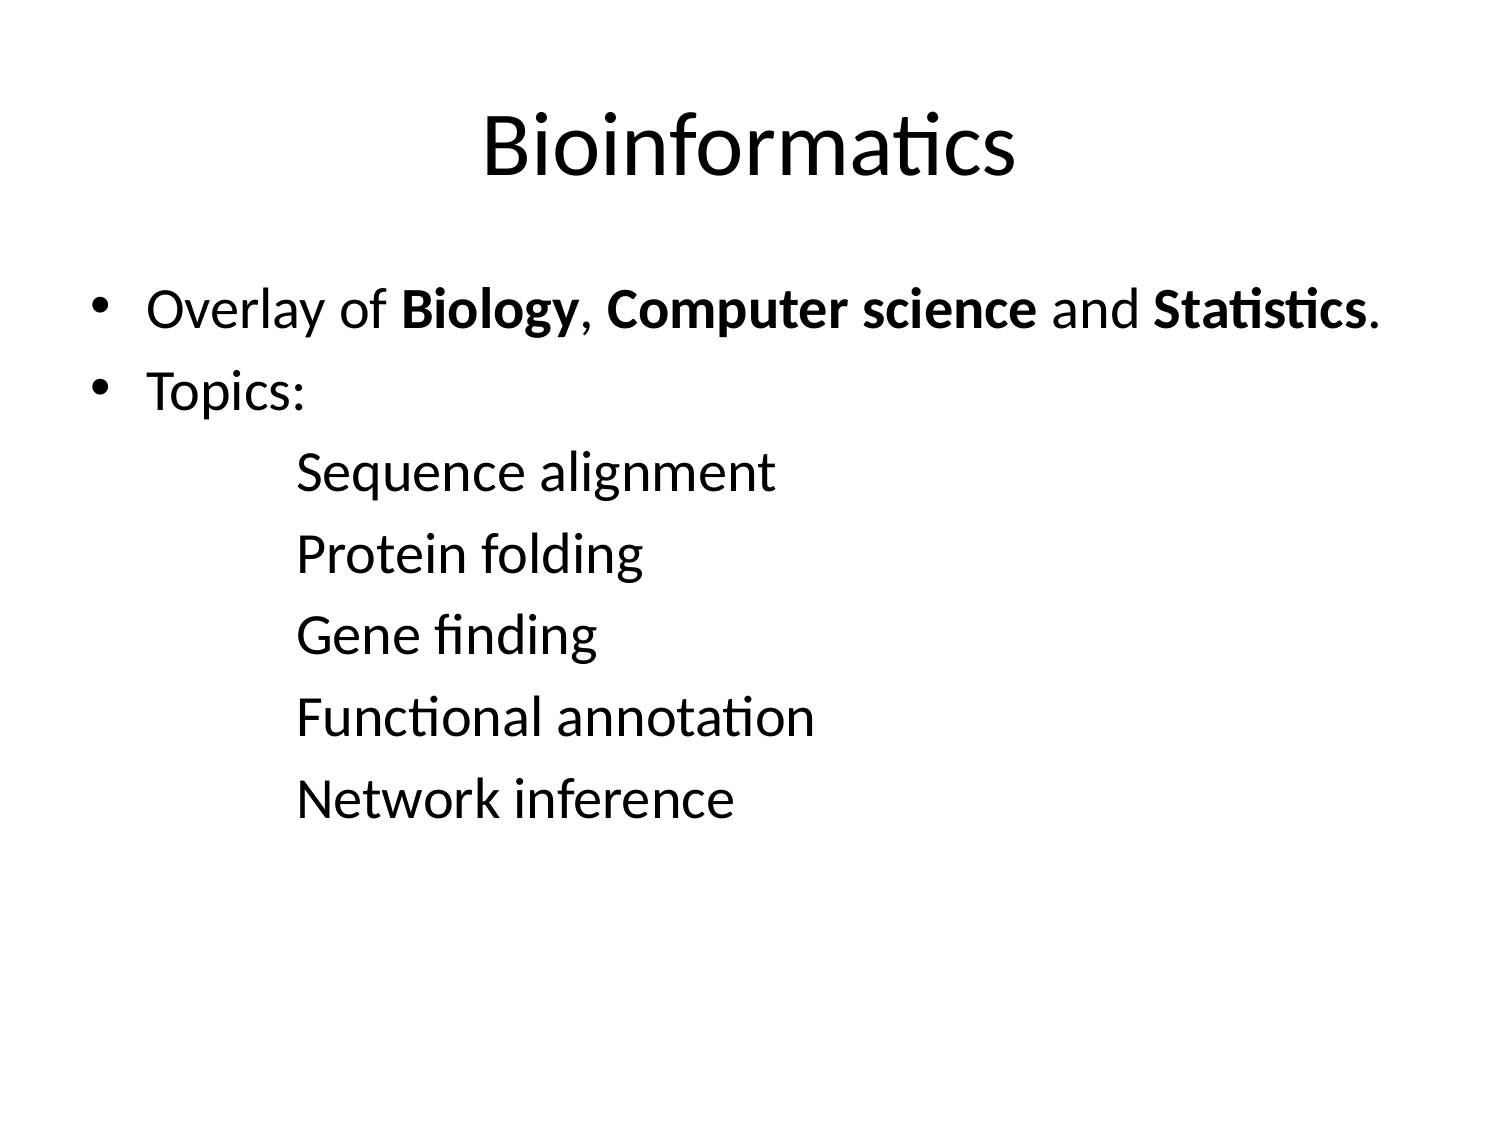

# Bioinformatics
Overlay of Biology, Computer science and Statistics.
Topics:
		Sequence alignment
		Protein folding
		Gene finding
		Functional annotation
		Network inference